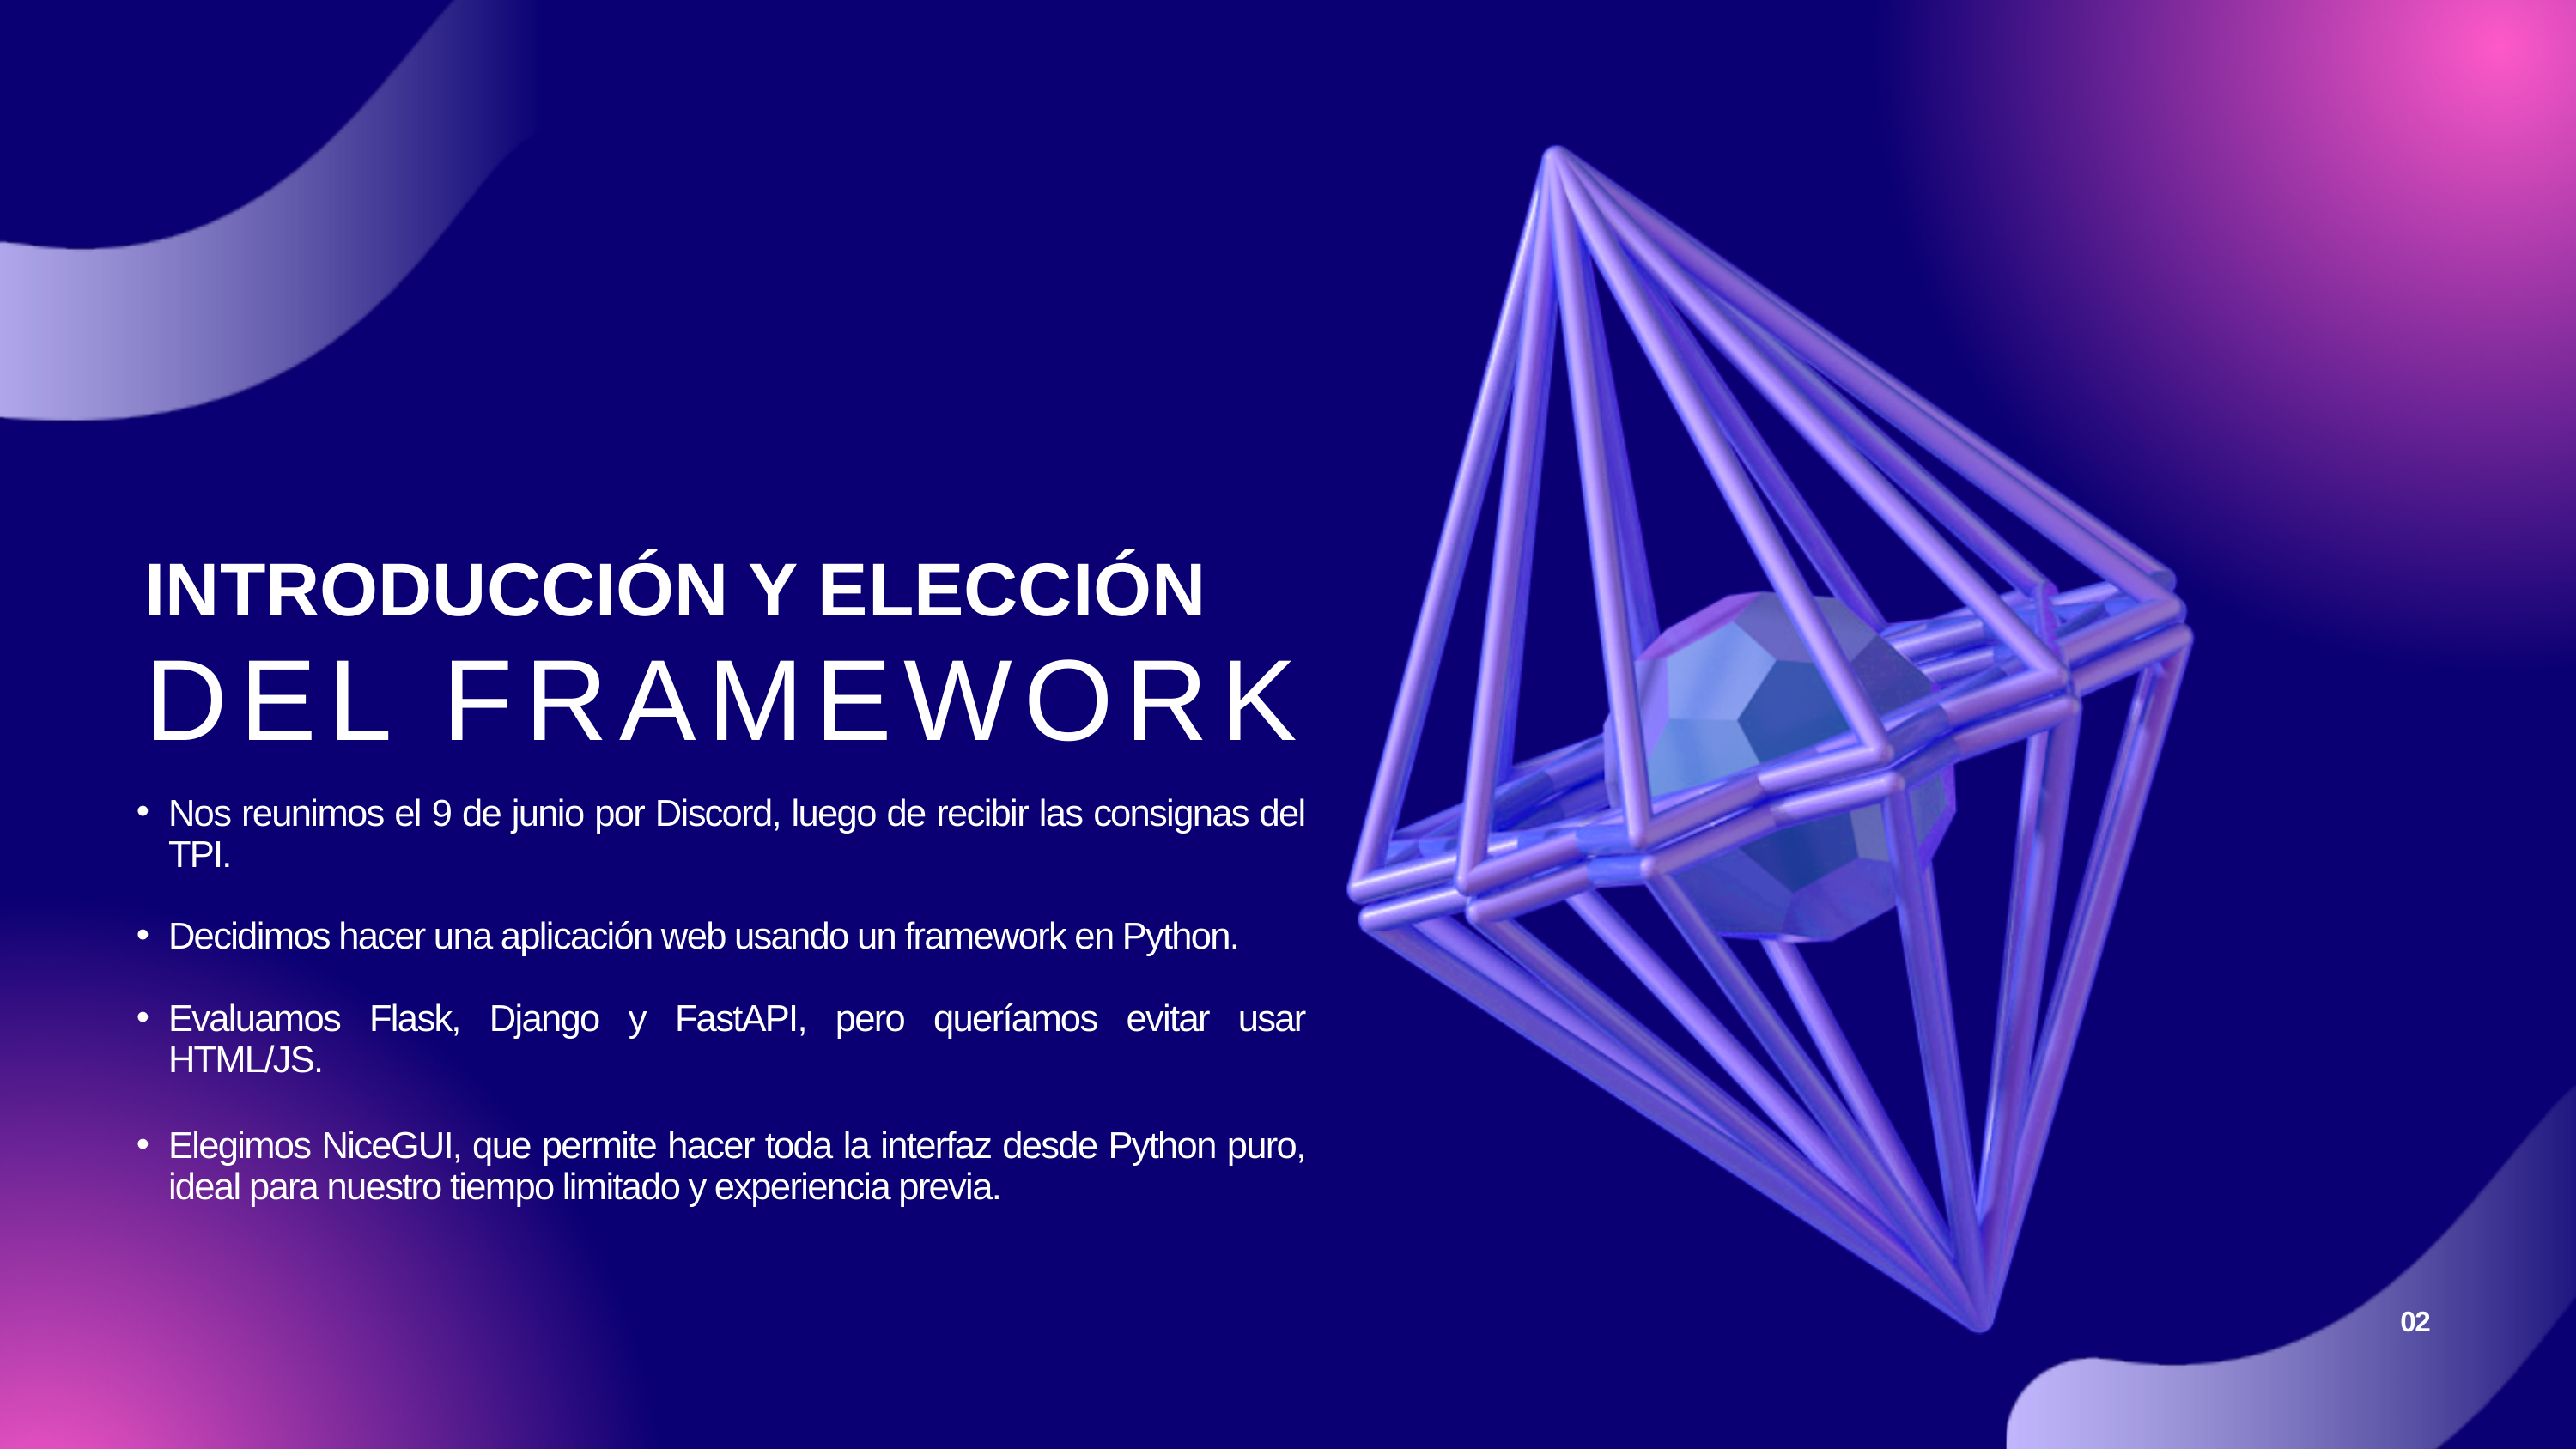

INTRODUCCIÓN Y ELECCIÓN
DEL FRAMEWORK
Nos reunimos el 9 de junio por Discord, luego de recibir las consignas del TPI.

Decidimos hacer una aplicación web usando un framework en Python.

Evaluamos Flask, Django y FastAPI, pero queríamos evitar usar HTML/JS.

Elegimos NiceGUI, que permite hacer toda la interfaz desde Python puro, ideal para nuestro tiempo limitado y experiencia previa.

02